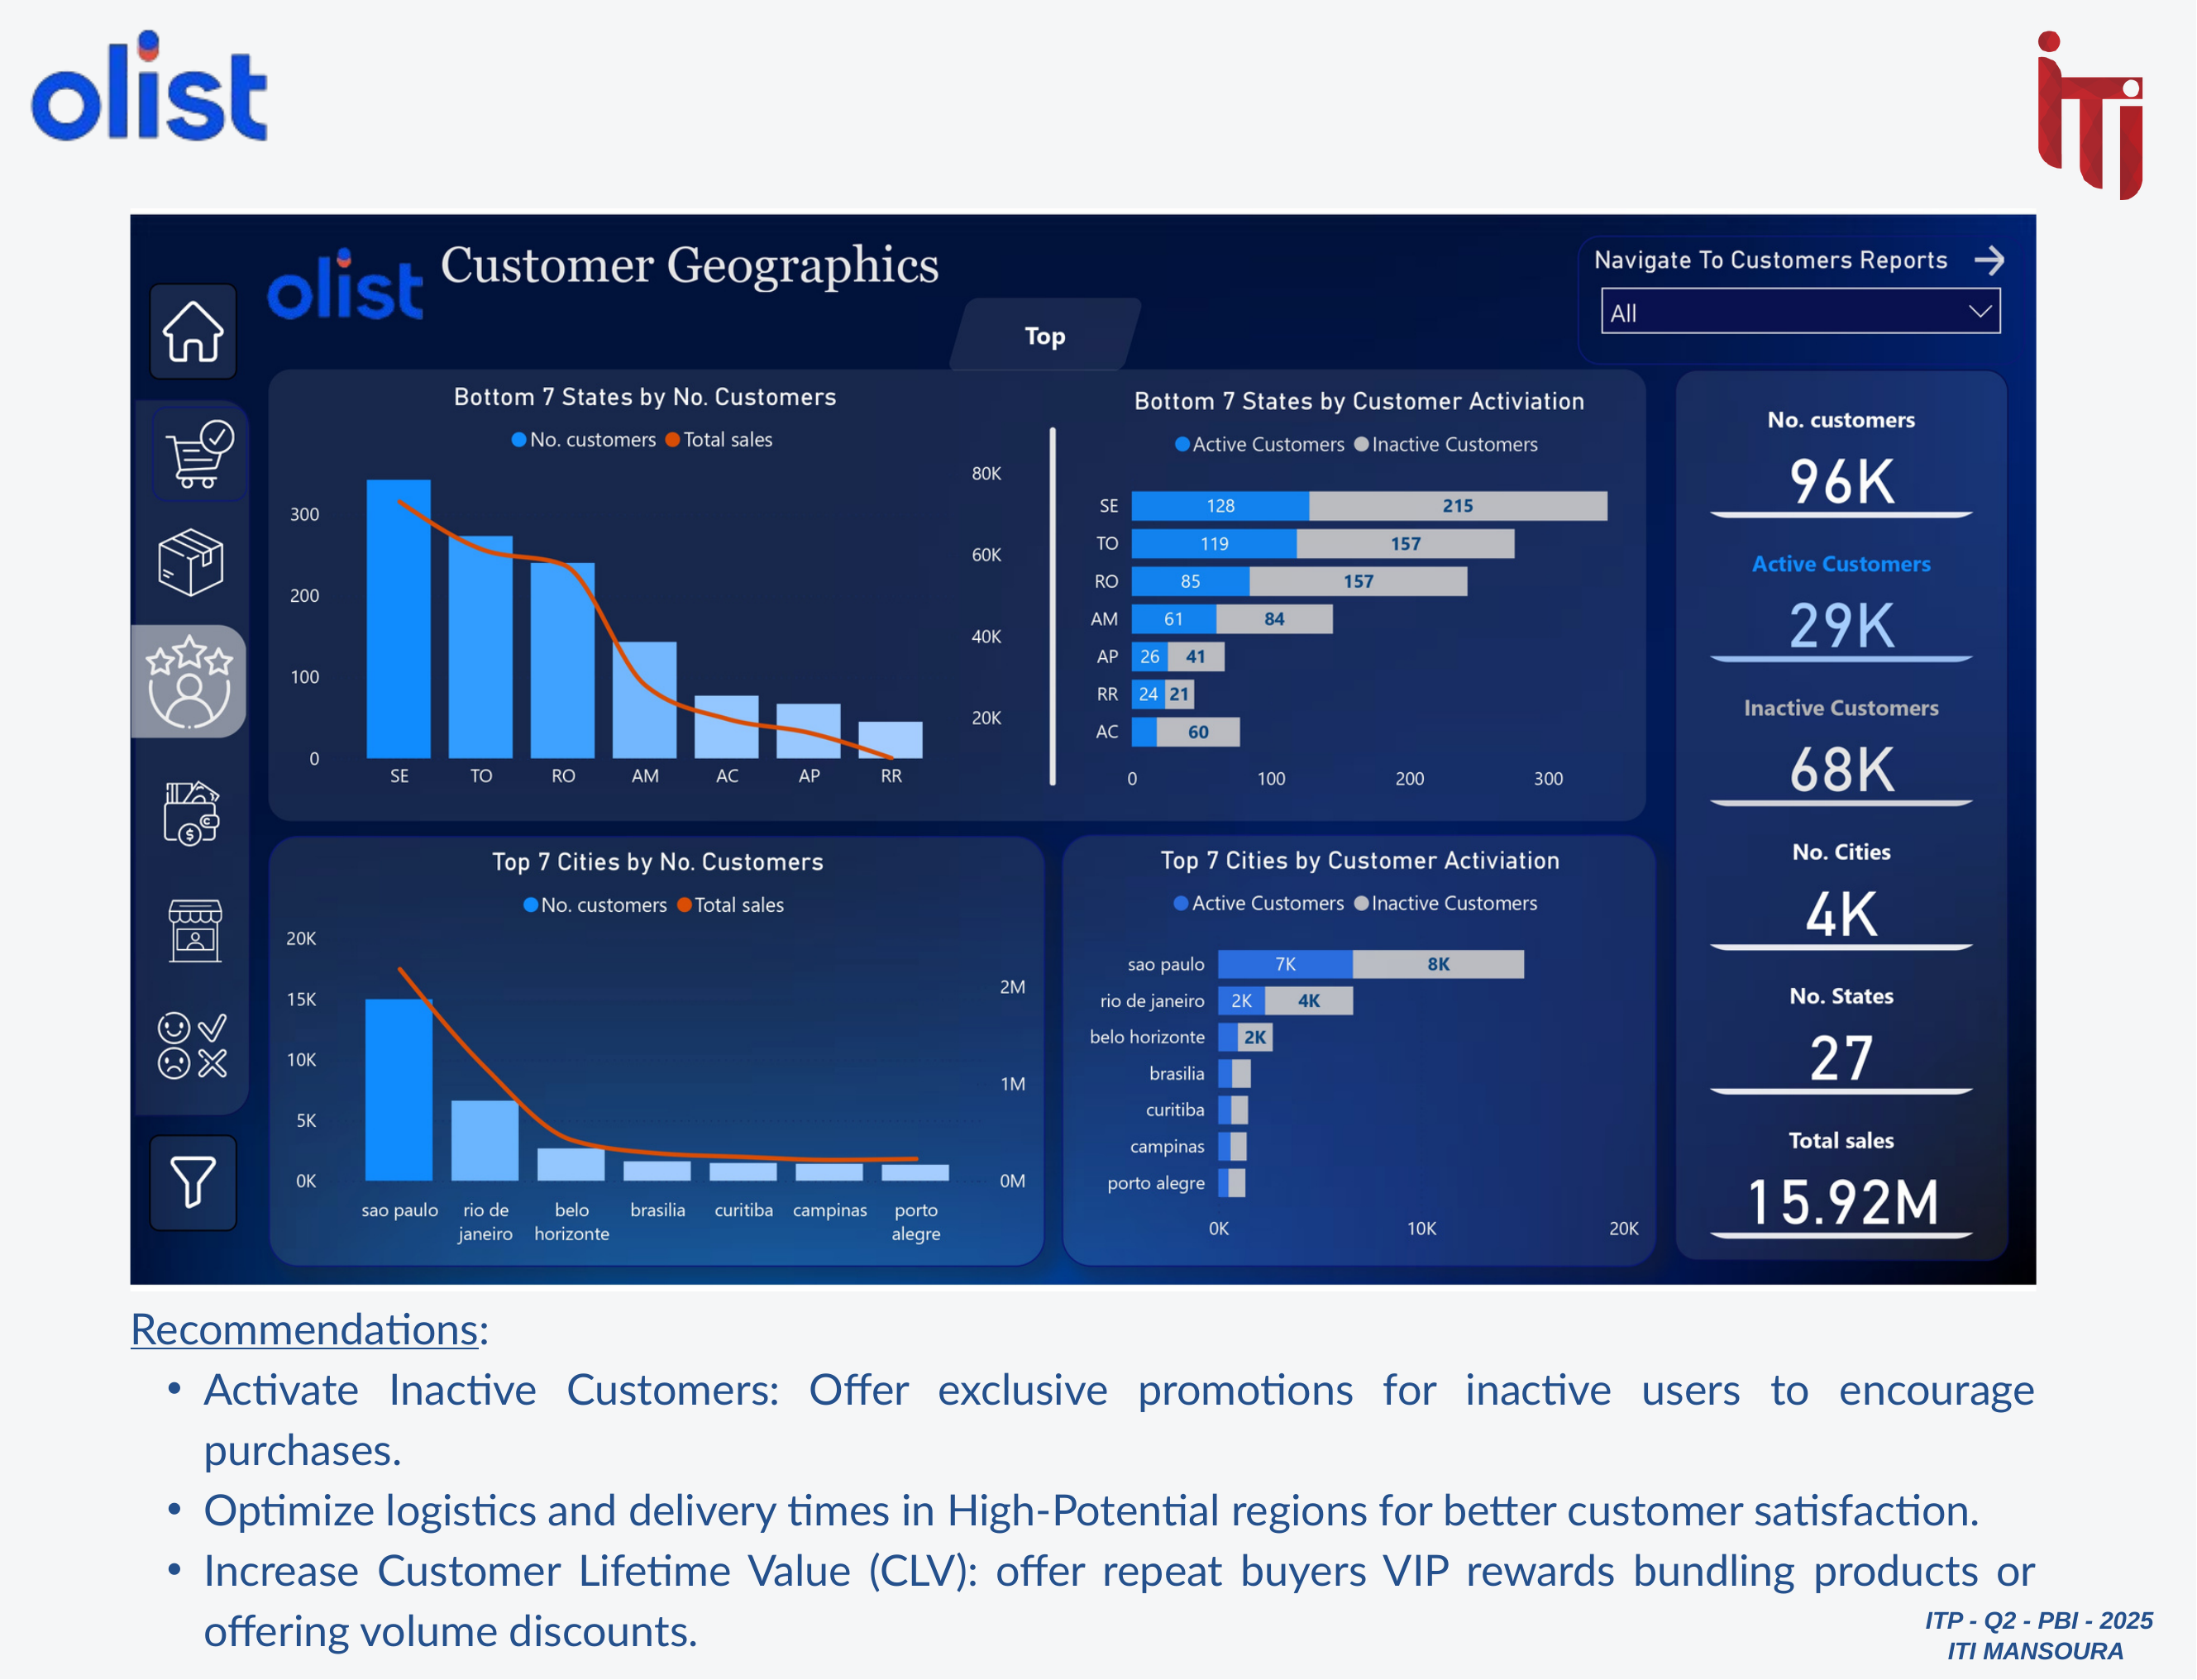

Recommendations:
Activate Inactive Customers: Offer exclusive promotions for inactive users to encourage purchases.
Optimize logistics and delivery times in High-Potential regions for better customer satisfaction.
Increase Customer Lifetime Value (CLV): offer repeat buyers VIP rewards bundling products or offering volume discounts.

 ITP - Q2 - PBI - 2025
ITI MANSOURA